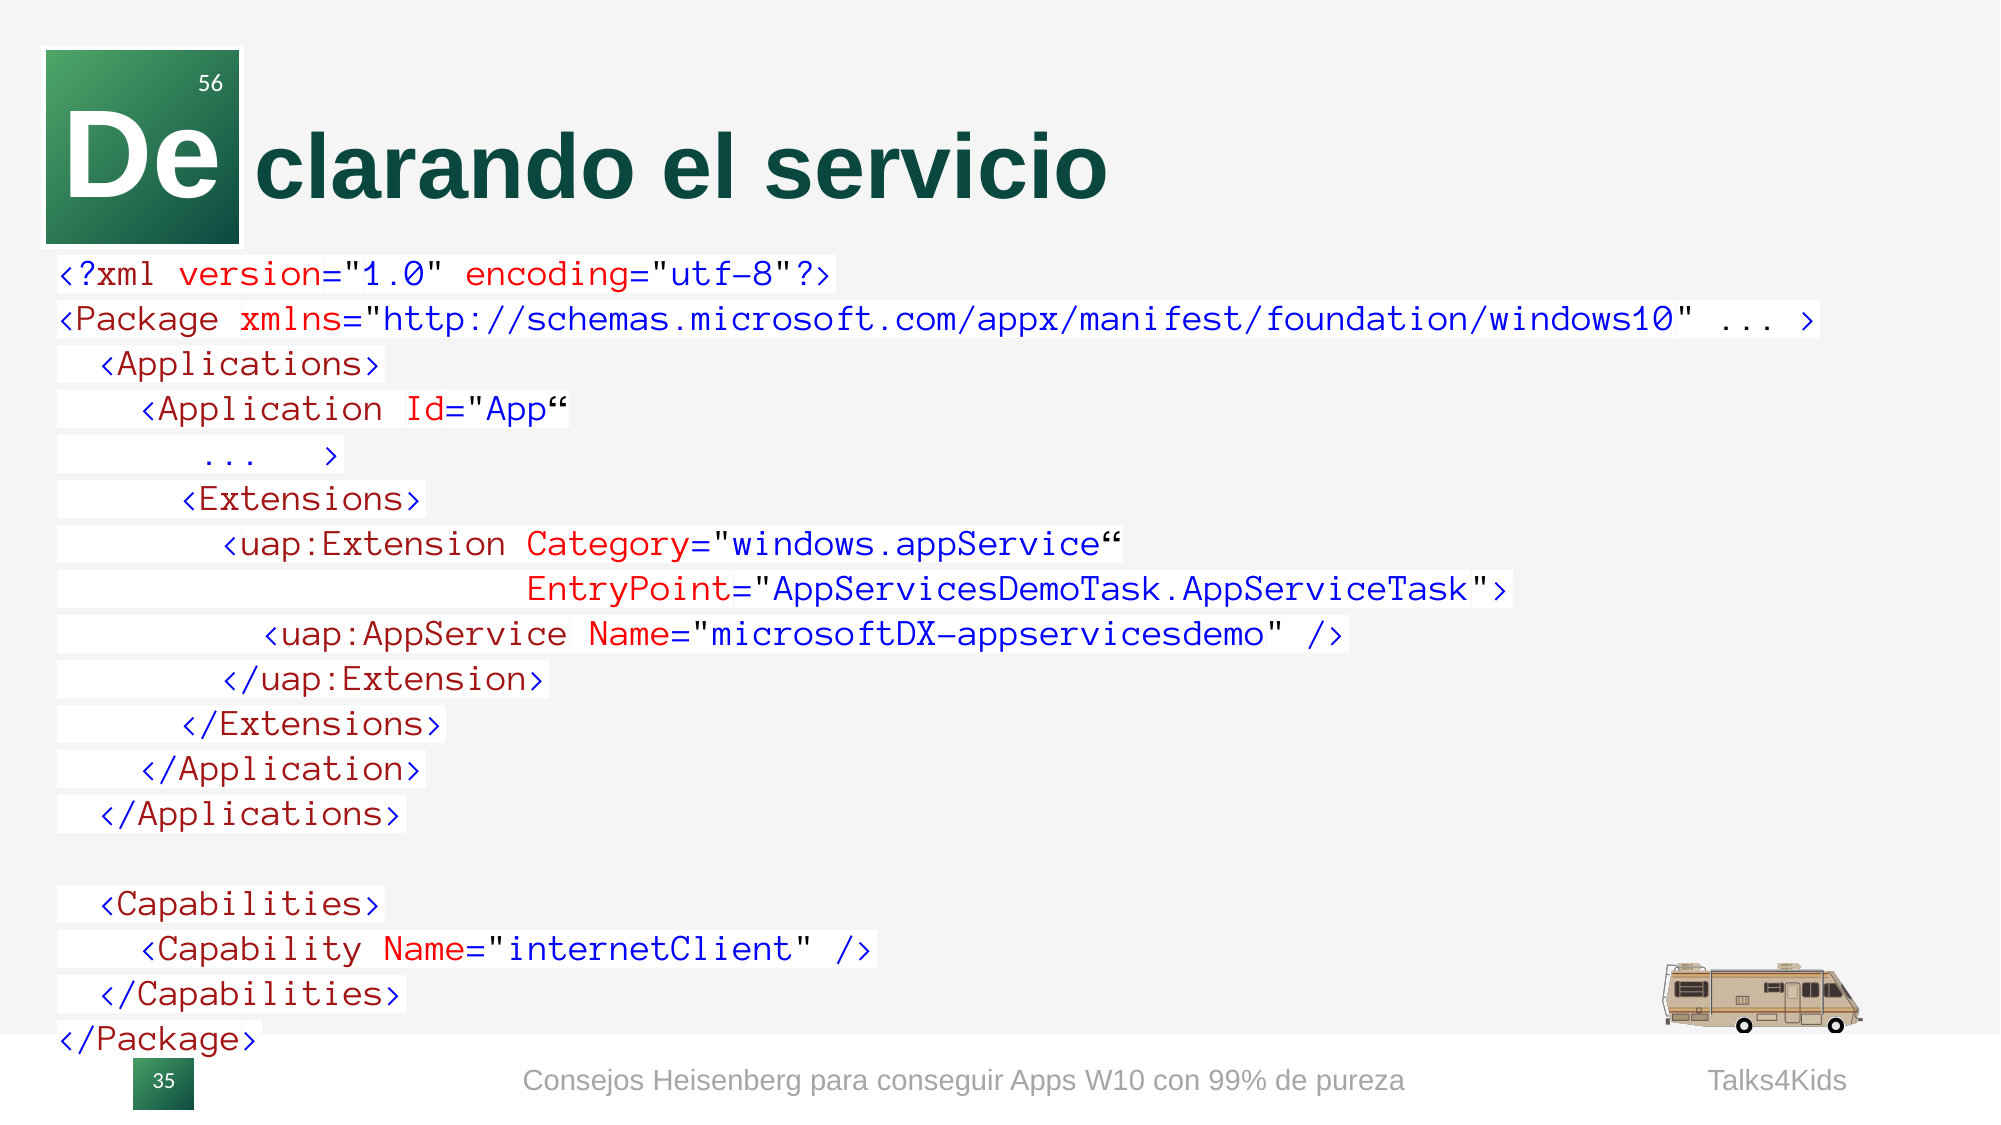

De
56
# clarando el servicio
<?xml version="1.0" encoding="utf-8"?>
<Package xmlns="http://schemas.microsoft.com/appx/manifest/foundation/windows10" ... >
  <Applications>
    <Application Id="App“
       ...   >
      <Extensions>
        <uap:Extension Category="windows.appService“
                       EntryPoint="AppServicesDemoTask.AppServiceTask">
          <uap:AppService Name="microsoftDX-appservicesdemo" />
        </uap:Extension>
      </Extensions>
    </Application>
  </Applications>
  <Capabilities>
    <Capability Name="internetClient" />
  </Capabilities>
</Package>
Consejos Heisenberg para conseguir Apps W10 con 99% de pureza
Talks4Kids